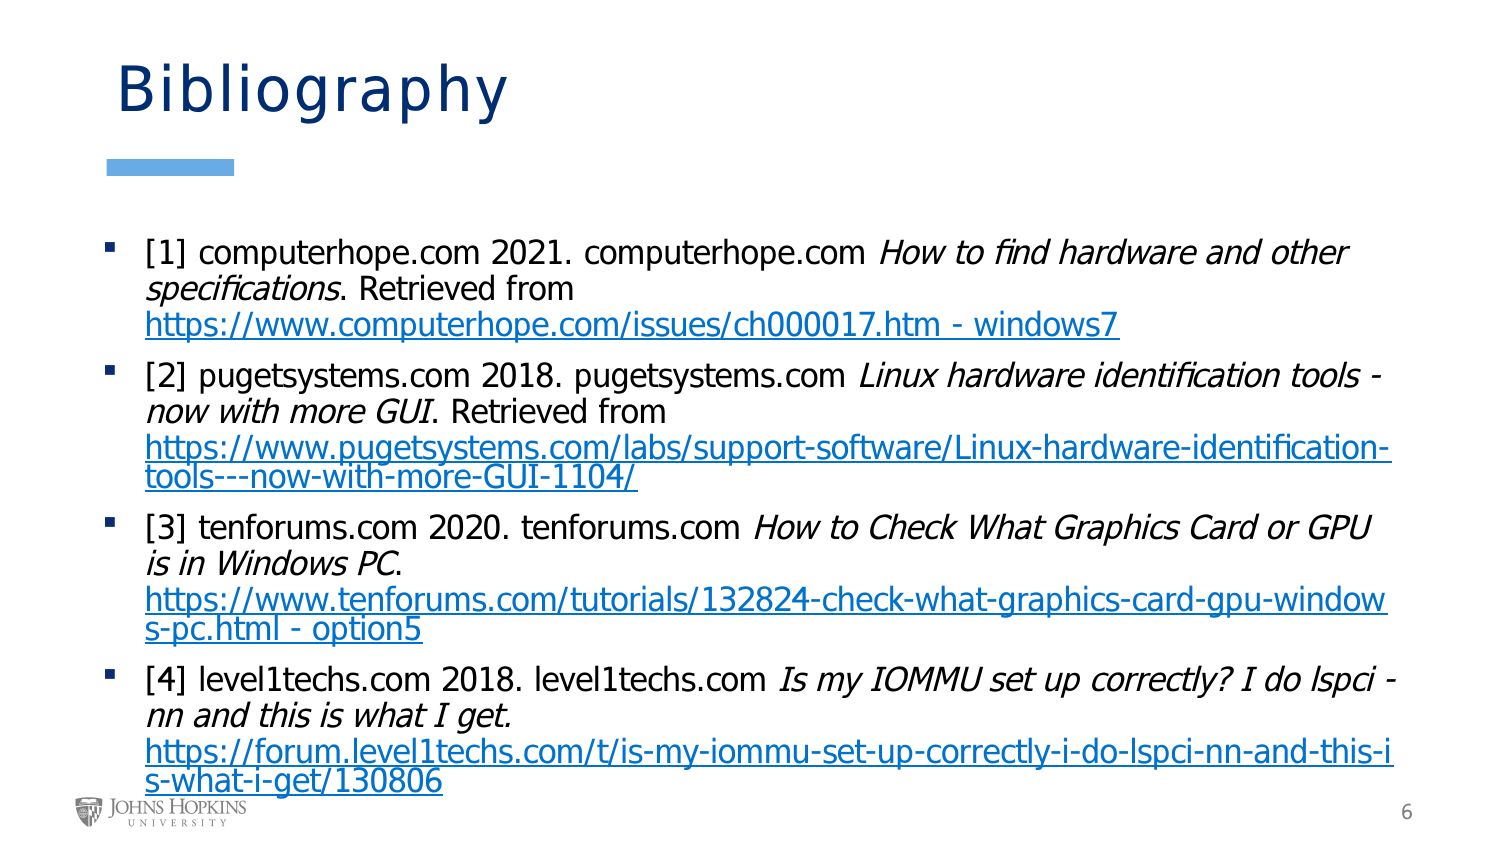

Bibliography
[1] computerhope.com 2021. computerhope.com How to find hardware and other specifications. Retrieved from https://www.computerhope.com/issues/ch000017.htm - windows7
[2] pugetsystems.com 2018. pugetsystems.com Linux hardware identification tools - now with more GUI. Retrieved from https://www.pugetsystems.com/labs/support-software/Linux-hardware-identification-tools---now-with-more-GUI-1104/
[3] tenforums.com 2020. tenforums.com How to Check What Graphics Card or GPU is in Windows PC. https://www.tenforums.com/tutorials/132824-check-what-graphics-card-gpu-windows-pc.html - option5
[4] level1techs.com 2018. level1techs.com Is my IOMMU set up correctly? I do lspci -nn and this is what I get. https://forum.level1techs.com/t/is-my-iommu-set-up-correctly-i-do-lspci-nn-and-this-is-what-i-get/130806